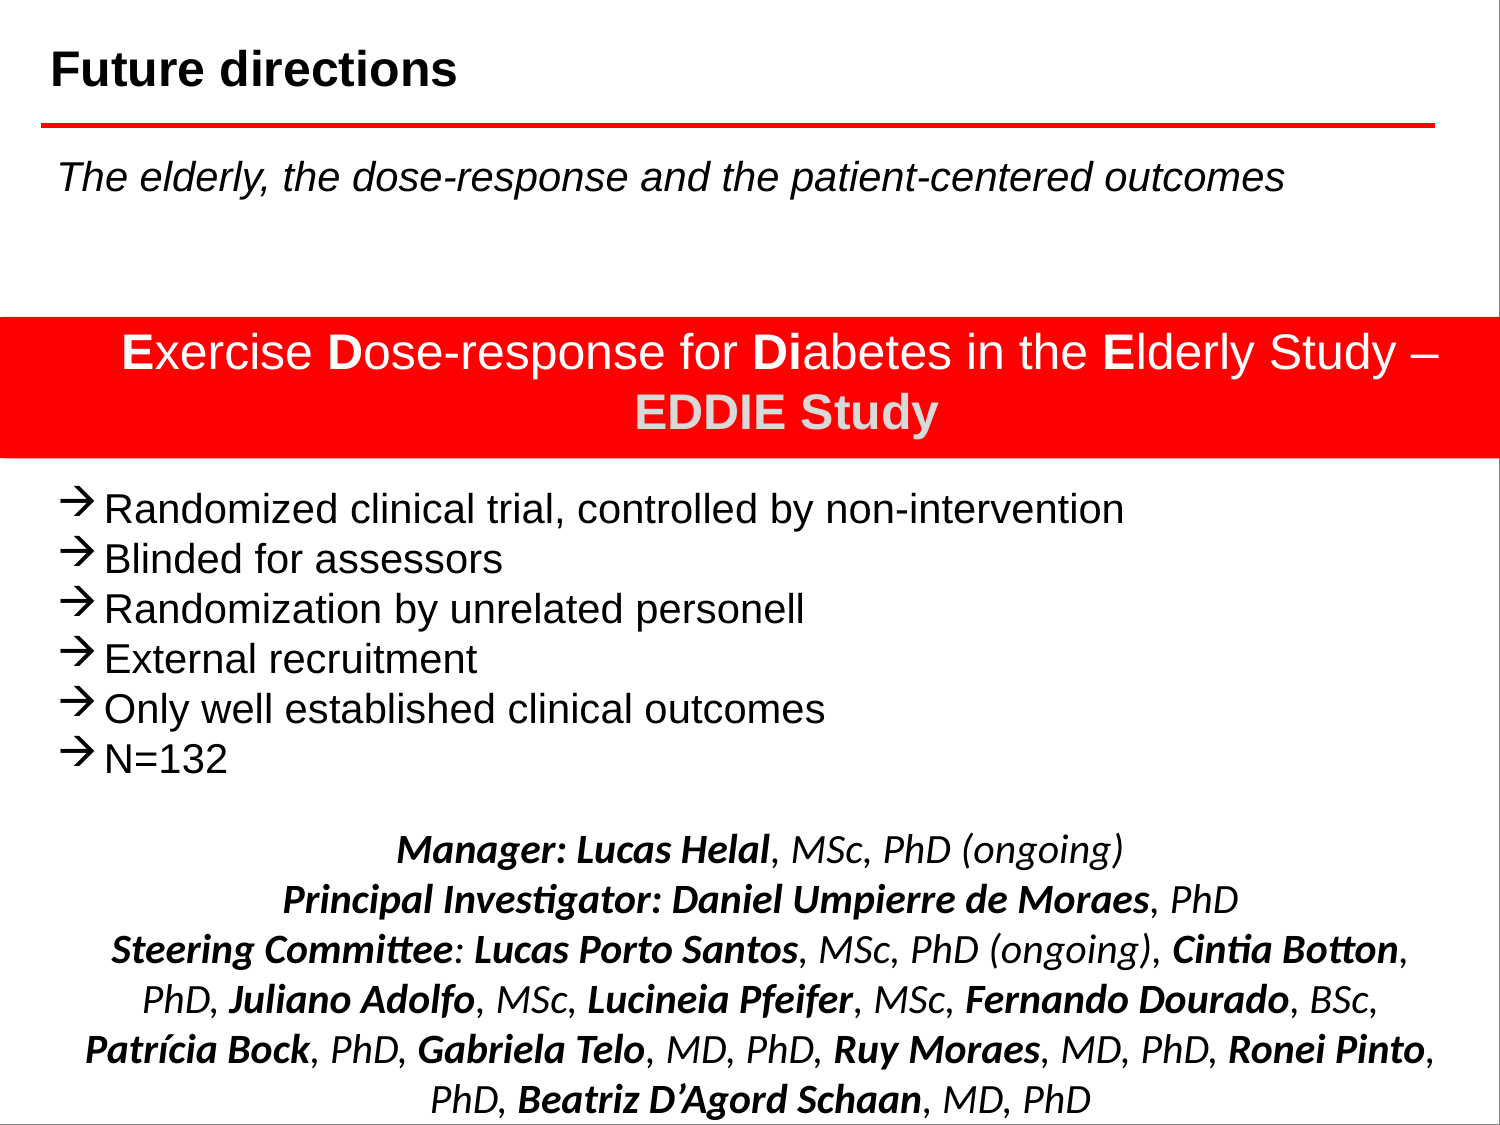

Future directions

The elderly, the dose-response and the patient-centered outcomes
Exercise Dose-response for Diabetes in the Elderly Study –
 EDDIE Study

Randomized clinical trial, controlled by non-intervention
Blinded for assessors
Randomization by unrelated personell
External recruitment
Only well established clinical outcomes
N=132
Manager: Lucas Helal, MSc, PhD (ongoing)
Principal Investigator: Daniel Umpierre de Moraes, PhD
Steering Committee: Lucas Porto Santos, MSc, PhD (ongoing), Cintia Botton, PhD, Juliano Adolfo, MSc, Lucineia Pfeifer, MSc, Fernando Dourado, BSc, Patrícia Bock, PhD, Gabriela Telo, MD, PhD, Ruy Moraes, MD, PhD, Ronei Pinto, PhD, Beatriz D’Agord Schaan, MD, PhD